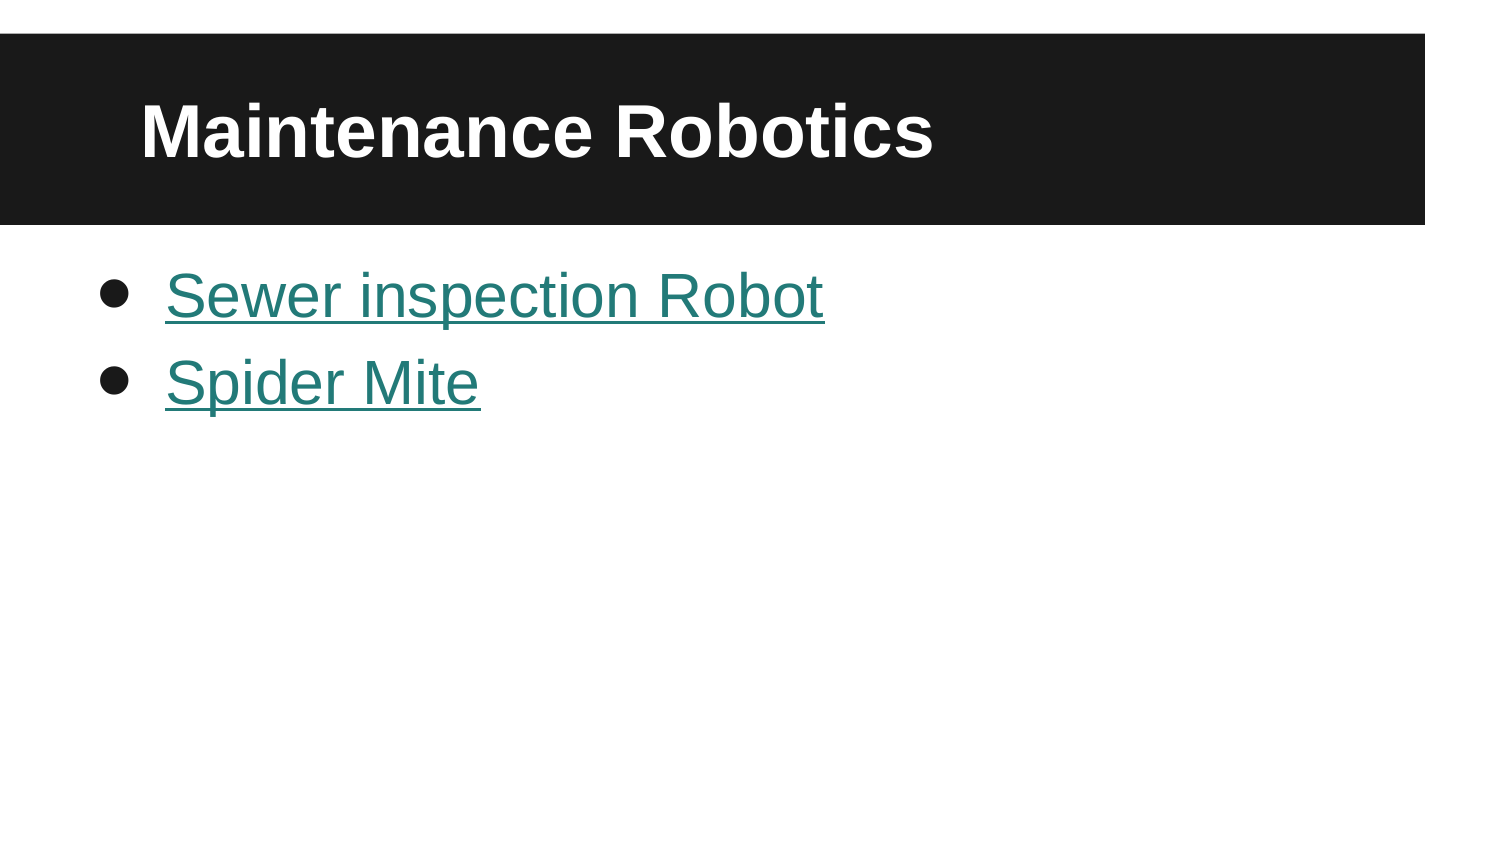

# Maintenance Robotics
Sewer inspection Robot
Spider Mite